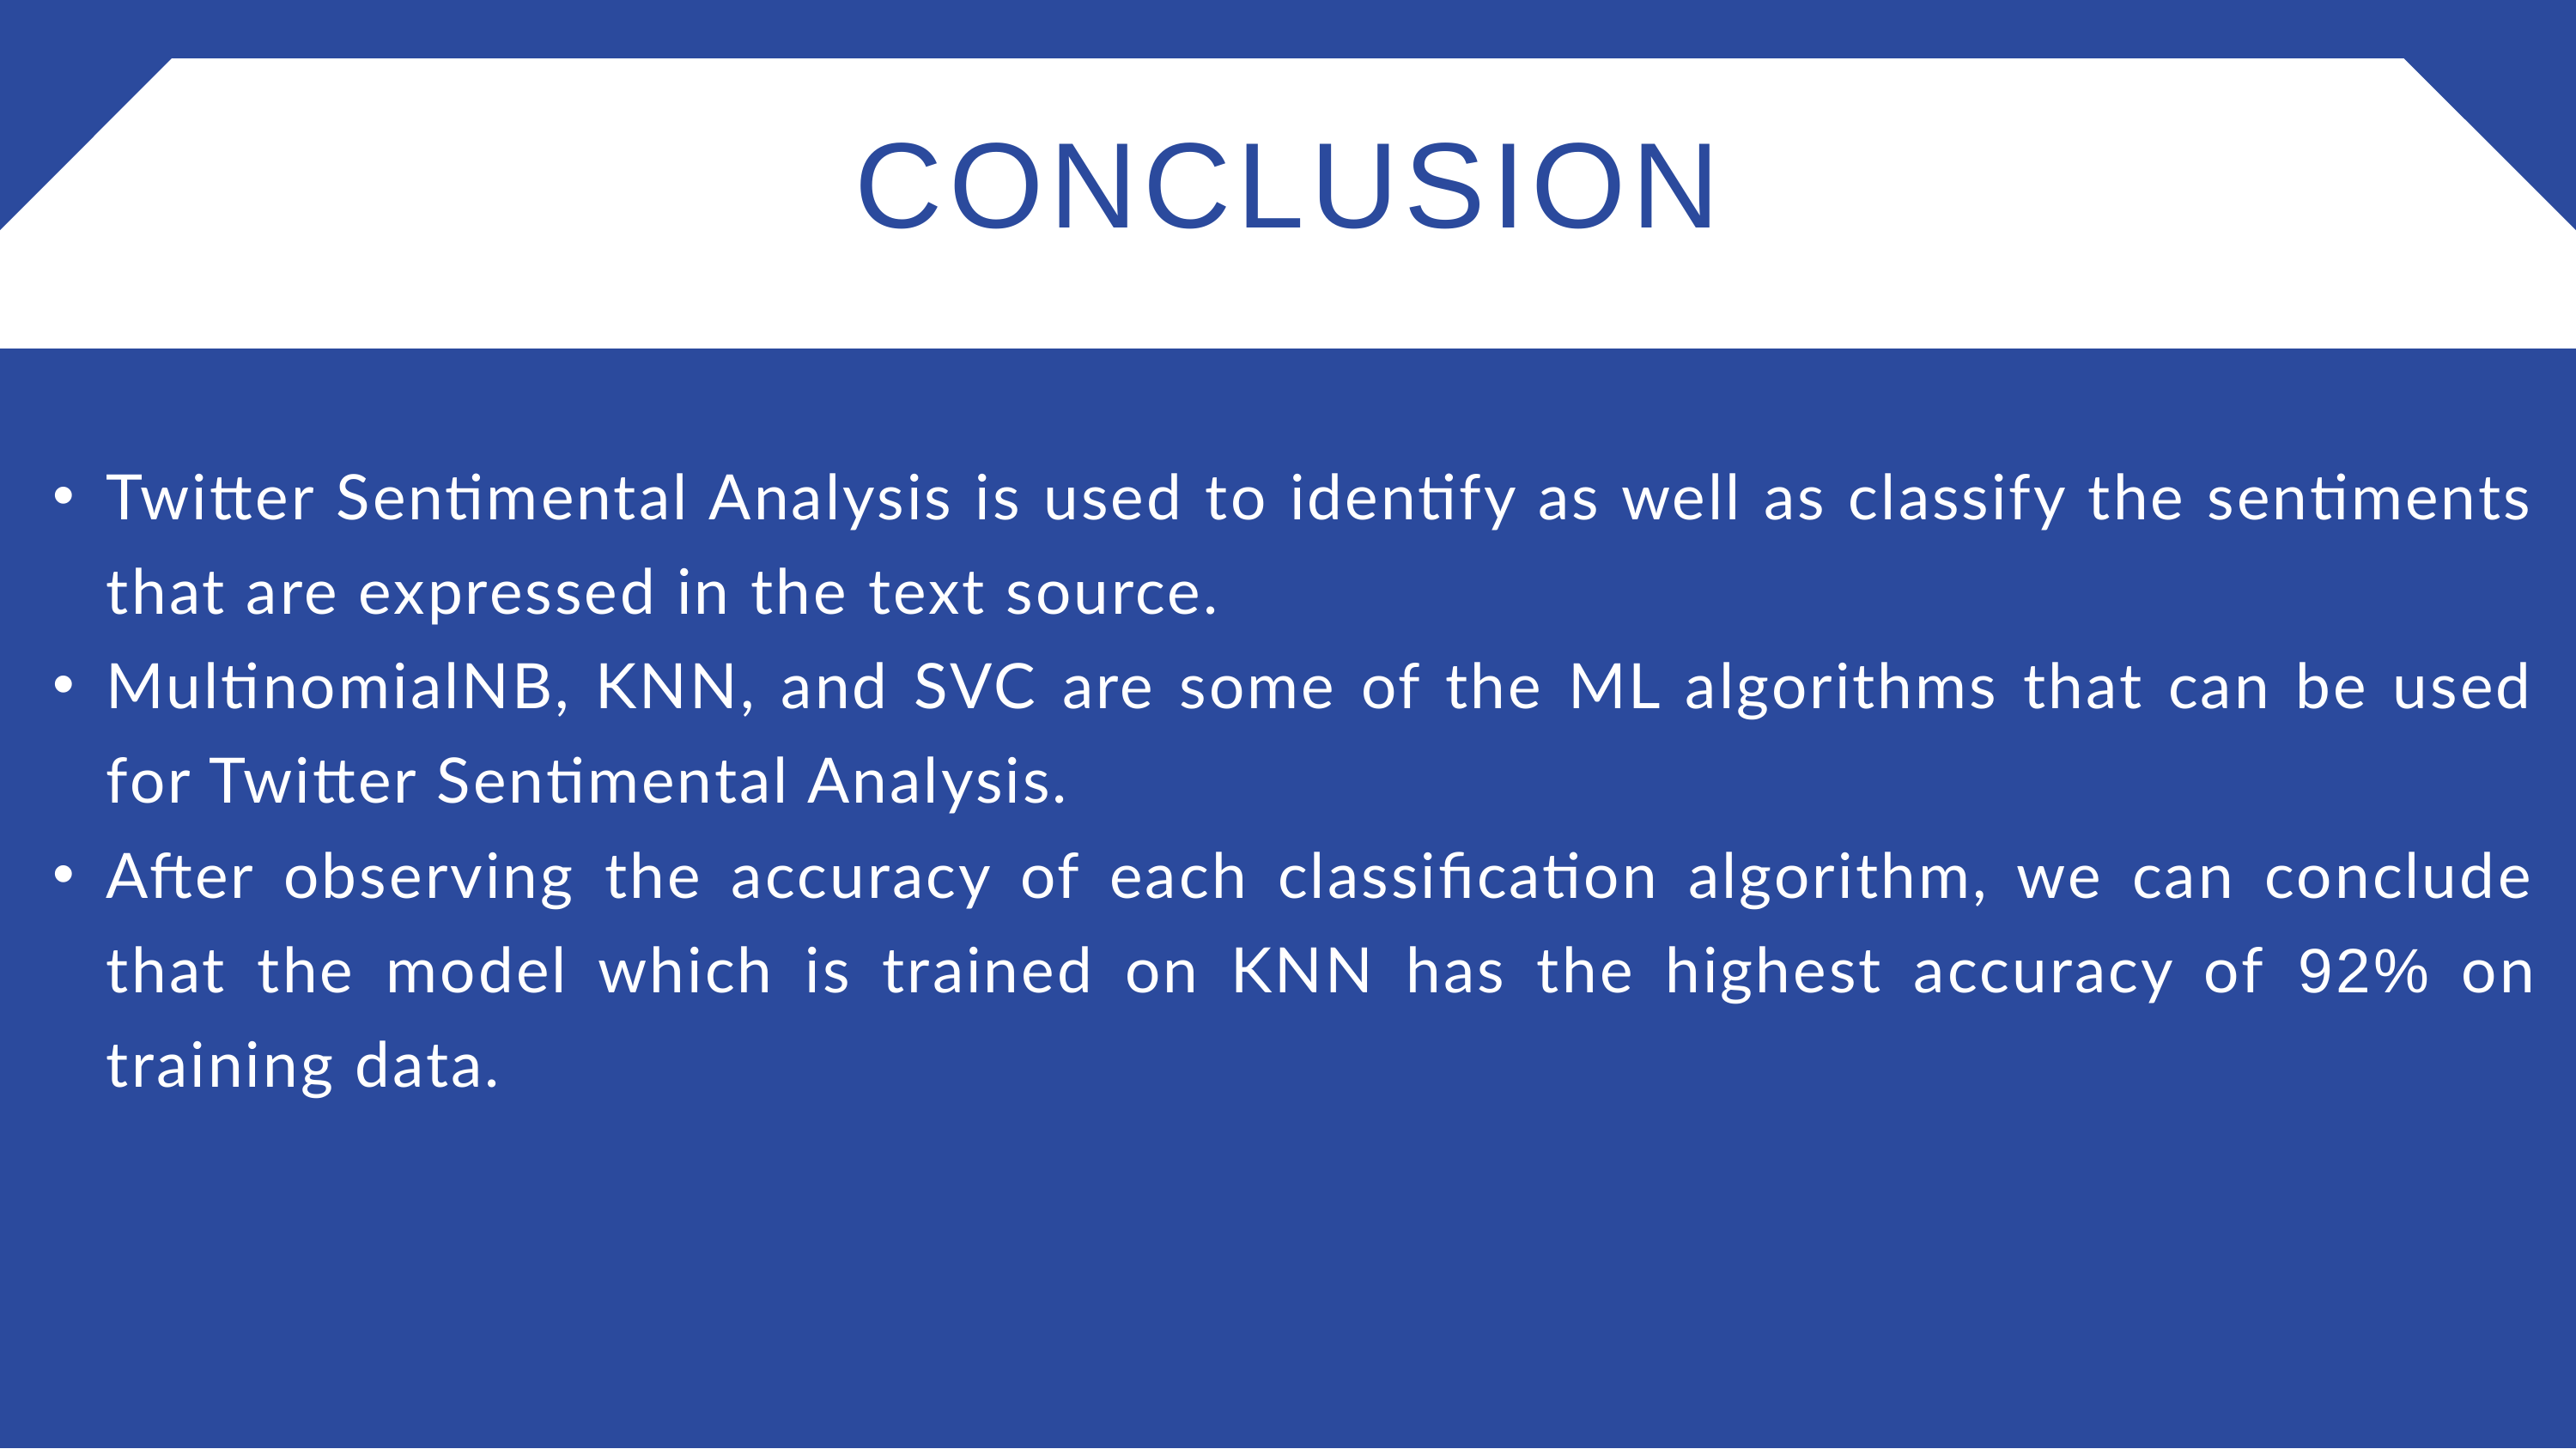

CONCLUSION

Twitter Sentimental Analysis is used to identify as well as classify the sentiments that are expressed in the text source.
MultinomialNB, KNN, and SVC are some of the ML algorithms that can be used for Twitter Sentimental Analysis.
After observing the accuracy of each classification algorithm, we can conclude that the model which is trained on KNN has the highest accuracy of 92% on training data.